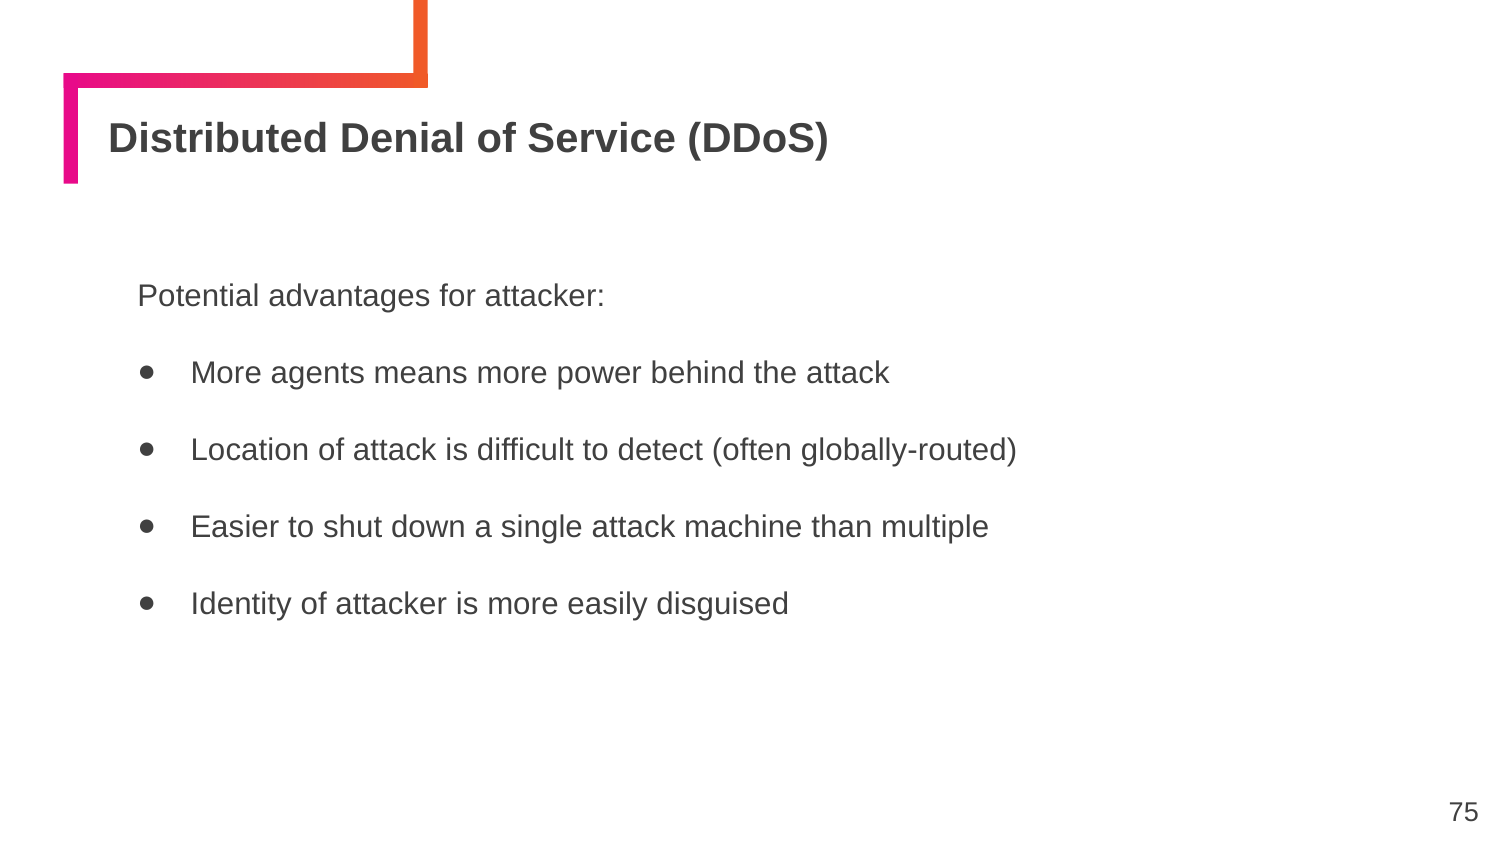

# Distributed Denial of Service (DDoS)
Potential advantages for attacker:
More agents means more power behind the attack
Location of attack is difficult to detect (often globally-routed)
Easier to shut down a single attack machine than multiple
Identity of attacker is more easily disguised
75